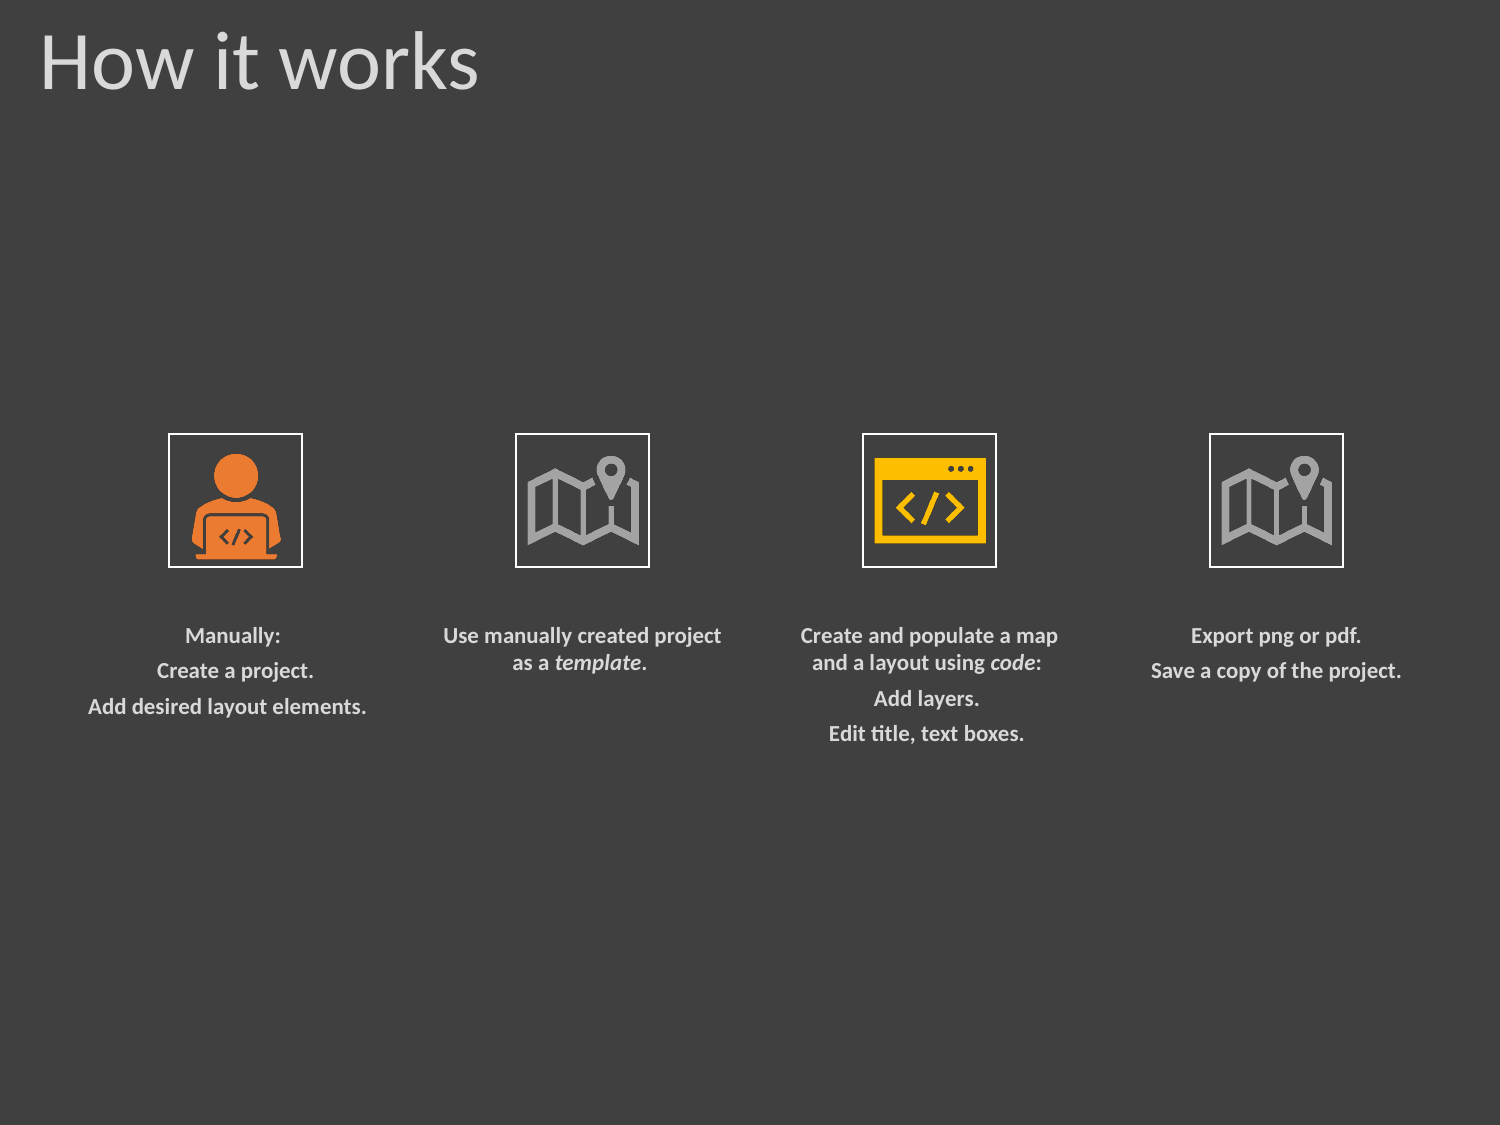

# How it works
Manually:
Create a project.
Add desired layout elements.
Use manually created project as a template.
Create and populate a map and a layout using code:
Add layers.
Edit title, text boxes.
Export png or pdf.
Save a copy of the project.